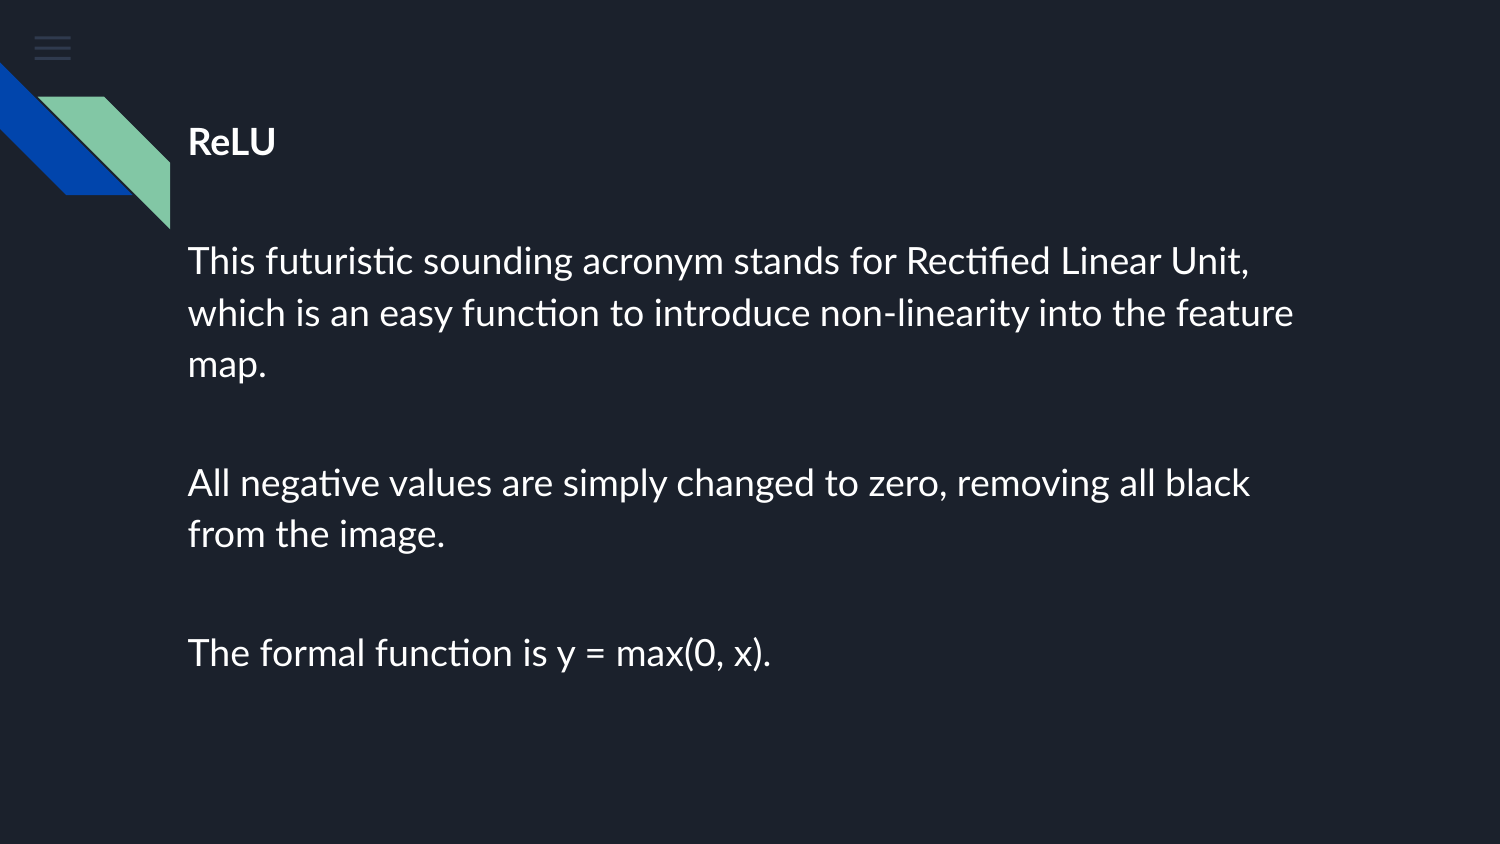

ReLU
This futuristic sounding acronym stands for Rectified Linear Unit, which is an easy function to introduce non-linearity into the feature map.
All negative values are simply changed to zero, removing all black from the image.
The formal function is y = max(0, x).